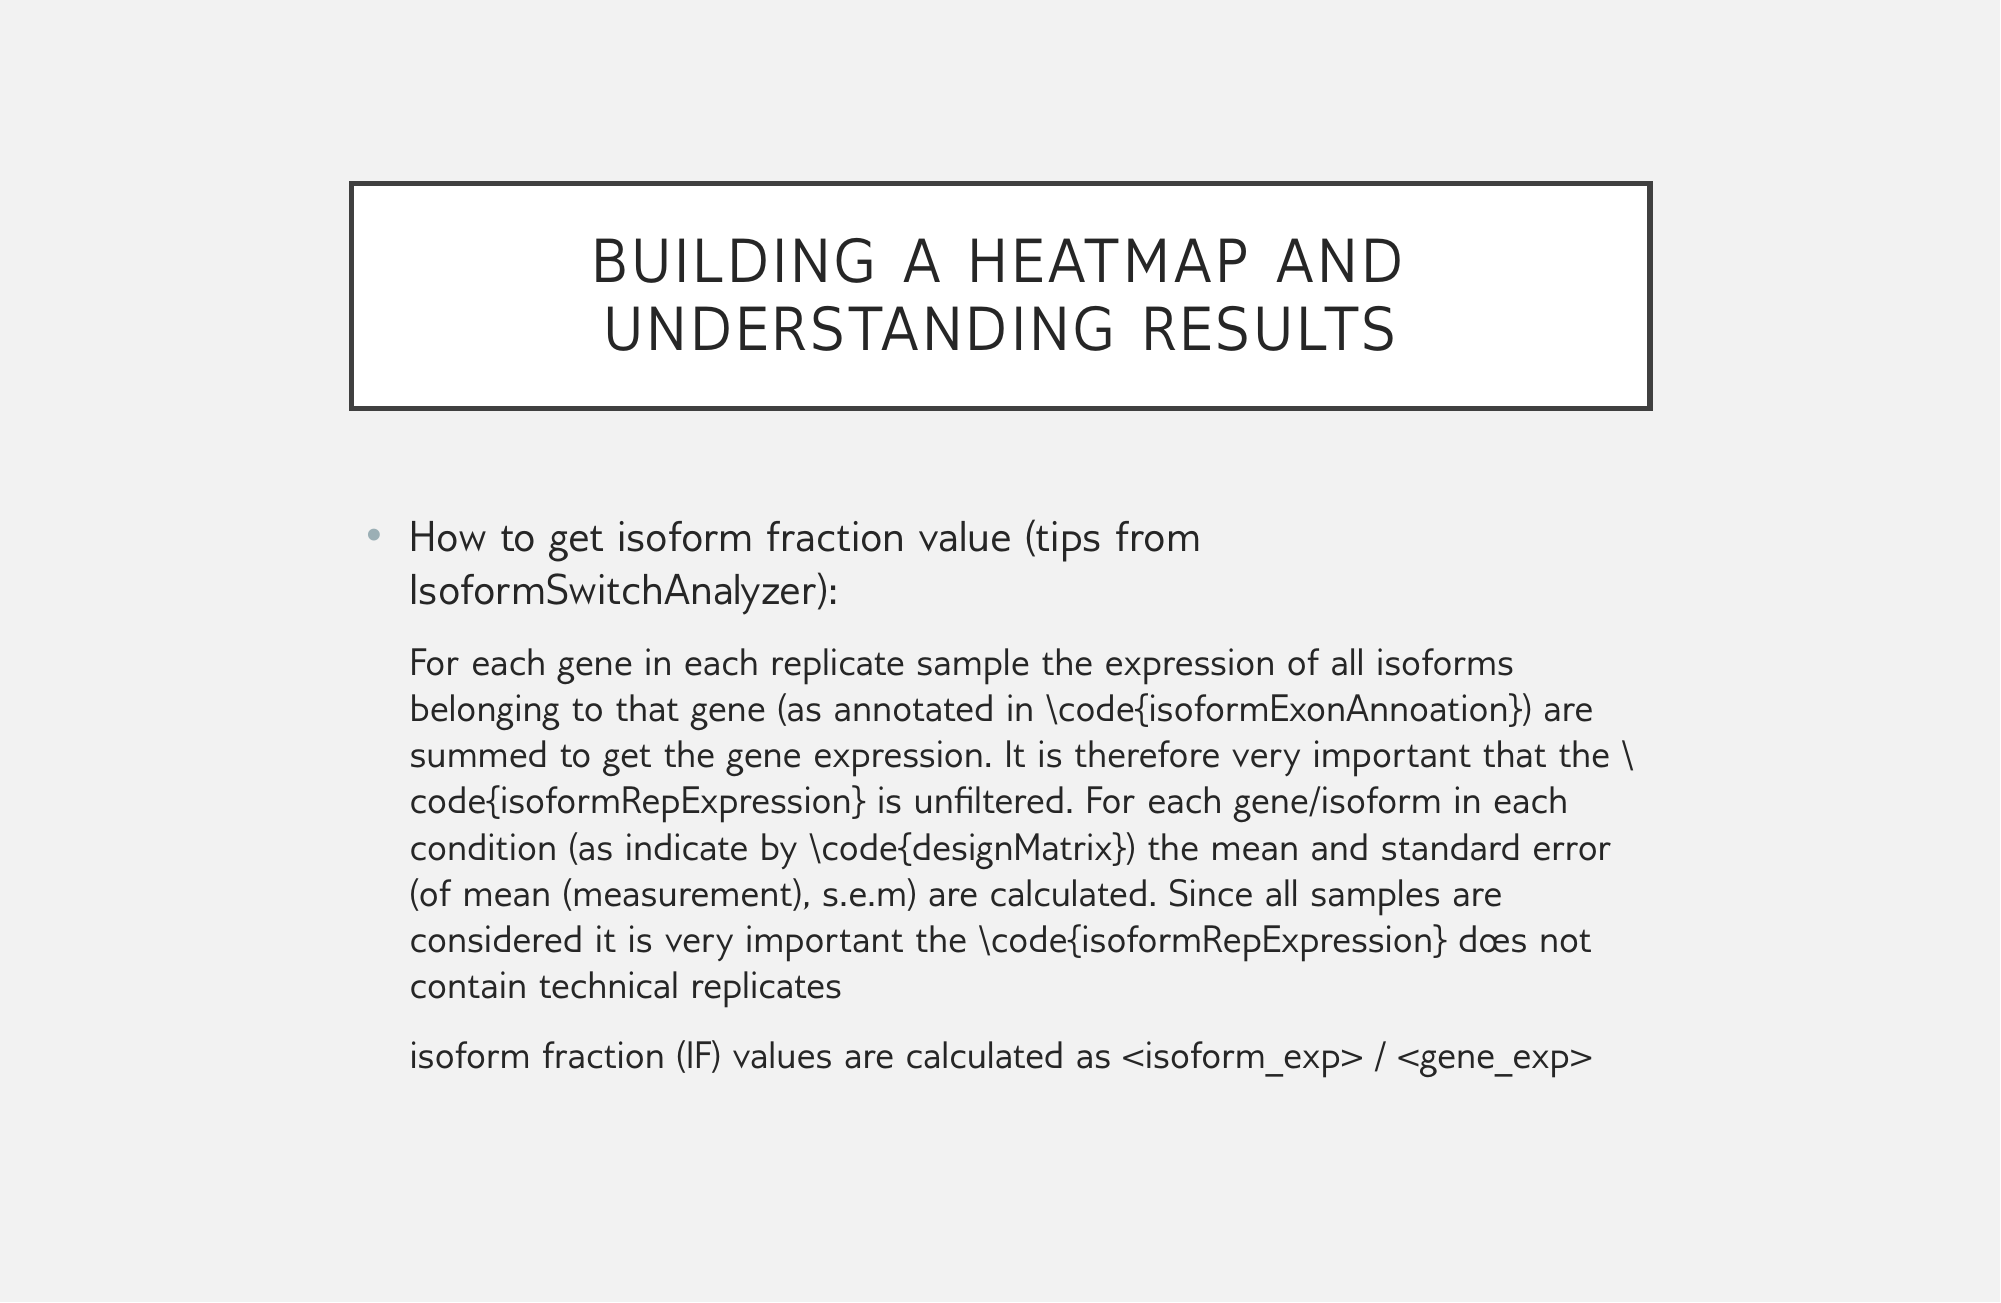

# Building a heatmap and understanding results
How to get isoform fraction value (tips from IsoformSwitchAnalyzer):
For each gene in each replicate sample the expression of all isoforms belonging to that gene (as annotated in \code{isoformExonAnnoation}) are summed to get the gene expression. It is therefore very important that the \code{isoformRepExpression} is unfiltered. For each gene/isoform in each condition (as indicate by \code{designMatrix}) the mean and standard error (of mean (measurement), s.e.m) are calculated. Since all samples are considered it is very important the \code{isoformRepExpression} does not contain technical replicates
isoform fraction (IF) values are calculated as <isoform_exp> / <gene_exp>